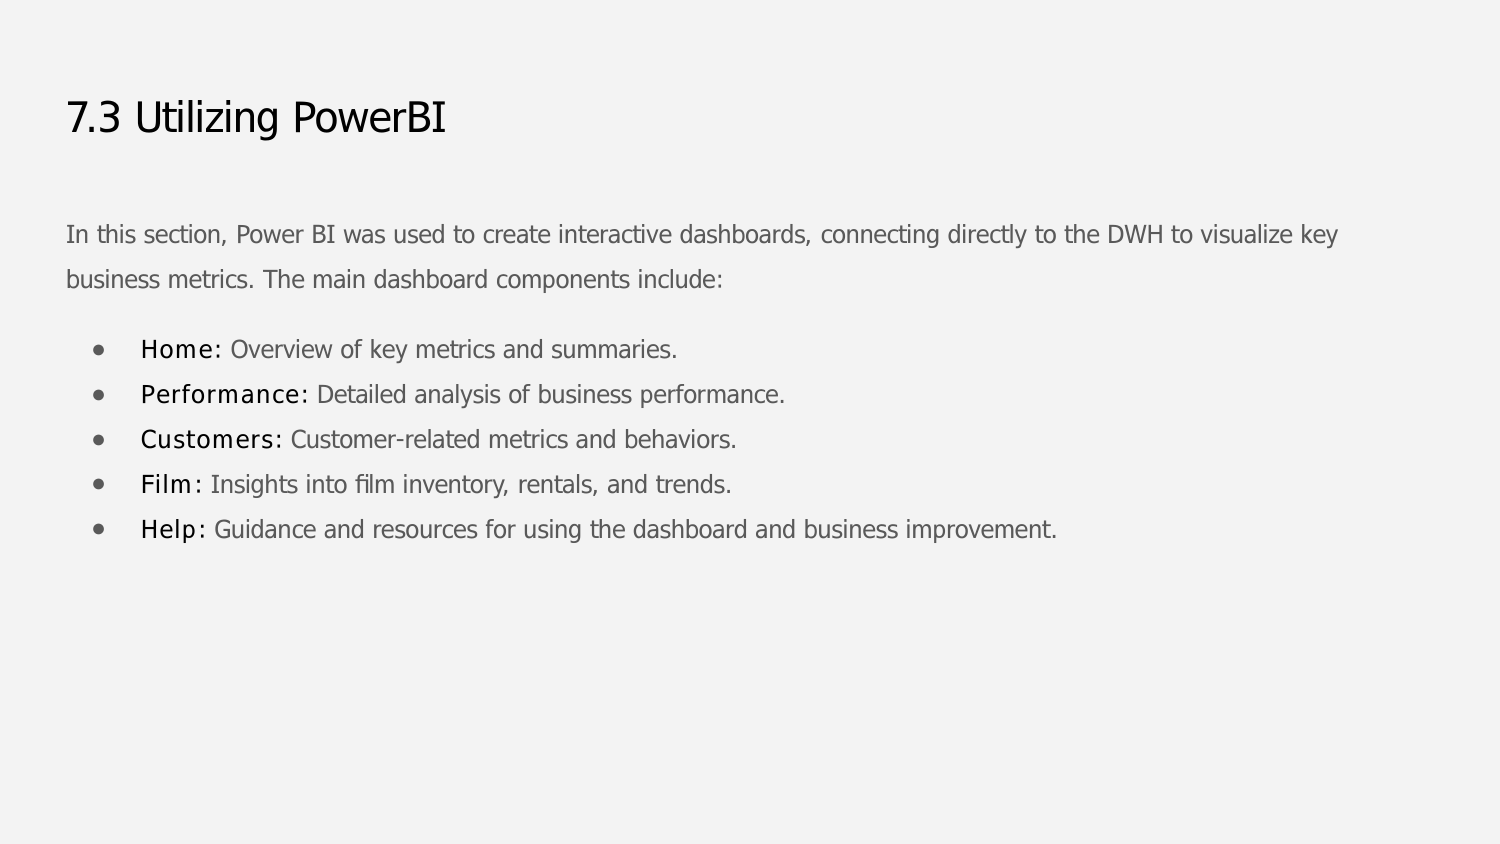

# 7.3 Utilizing PowerBI
In this section, Power BI was used to create interactive dashboards, connecting directly to the DWH to visualize key business metrics. The main dashboard components include:
Home: Overview of key metrics and summaries.
Performance: Detailed analysis of business performance.
Customers: Customer-related metrics and behaviors.
Film: Insights into film inventory, rentals, and trends.
Help: Guidance and resources for using the dashboard and business improvement.